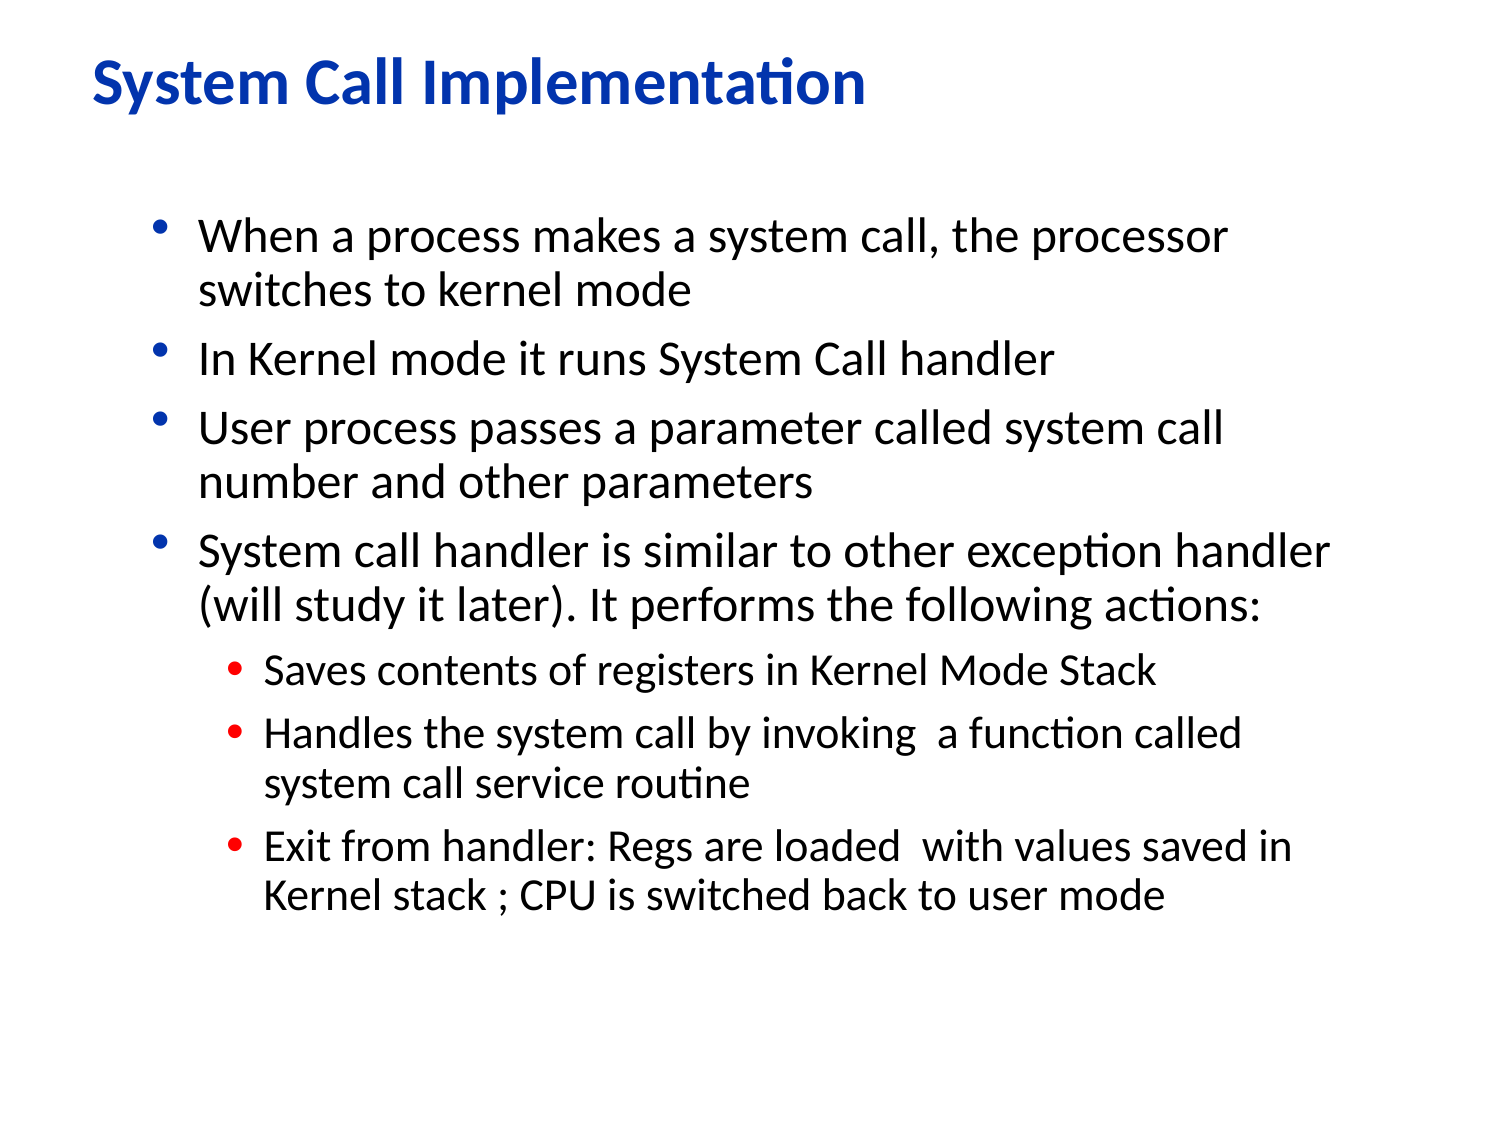

# System Call Implementation
When a process makes a system call, the processor switches to kernel mode
In Kernel mode it runs System Call handler
User process passes a parameter called system call number and other parameters
System call handler is similar to other exception handler (will study it later). It performs the following actions:
Saves contents of registers in Kernel Mode Stack
Handles the system call by invoking  a function called system call service routine
Exit from handler: Regs are loaded  with values saved in Kernel stack ; CPU is switched back to user mode